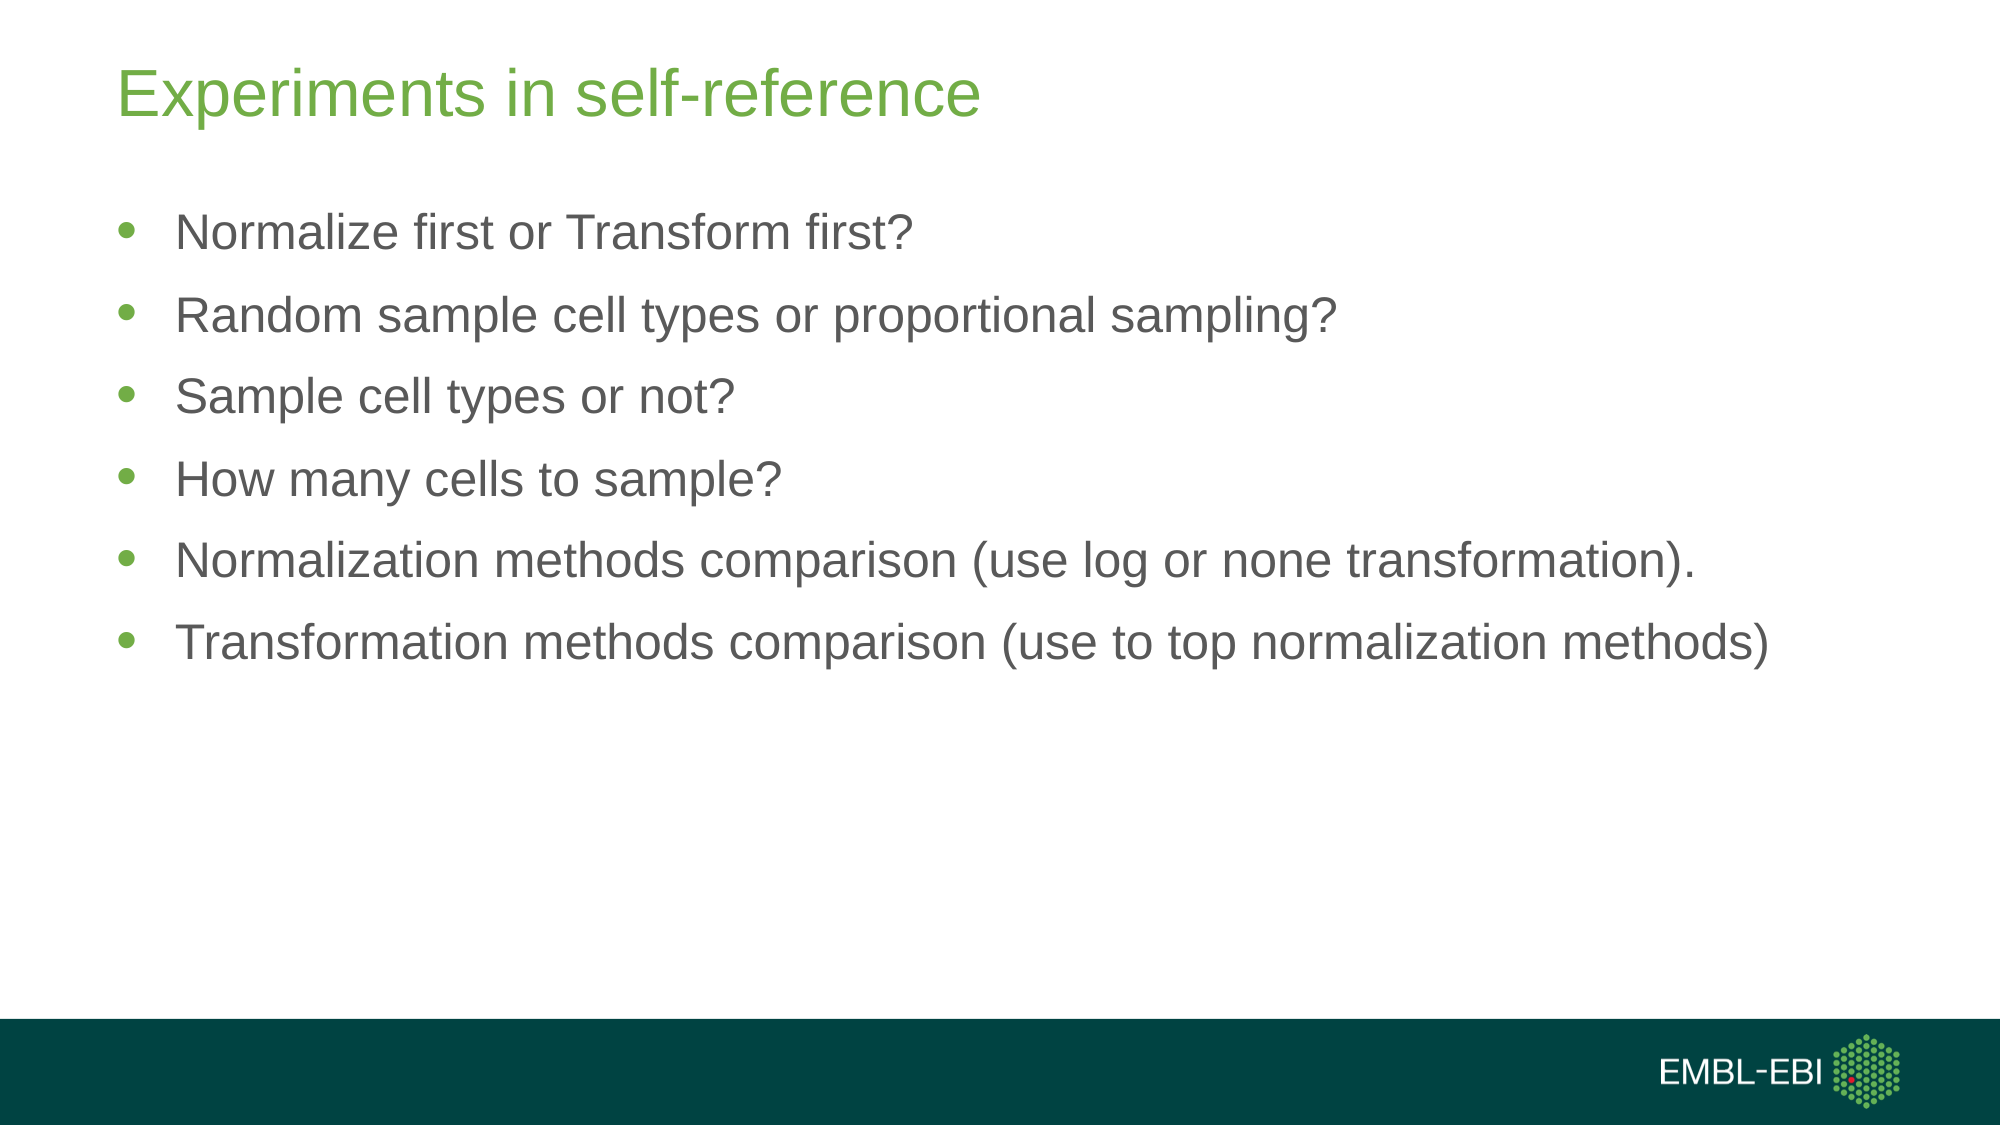

# Experiments in self-reference
Normalize first or Transform first?
Random sample cell types or proportional sampling?
Sample cell types or not?
How many cells to sample?
Normalization methods comparison (use log or none transformation).
Transformation methods comparison (use to top normalization methods)